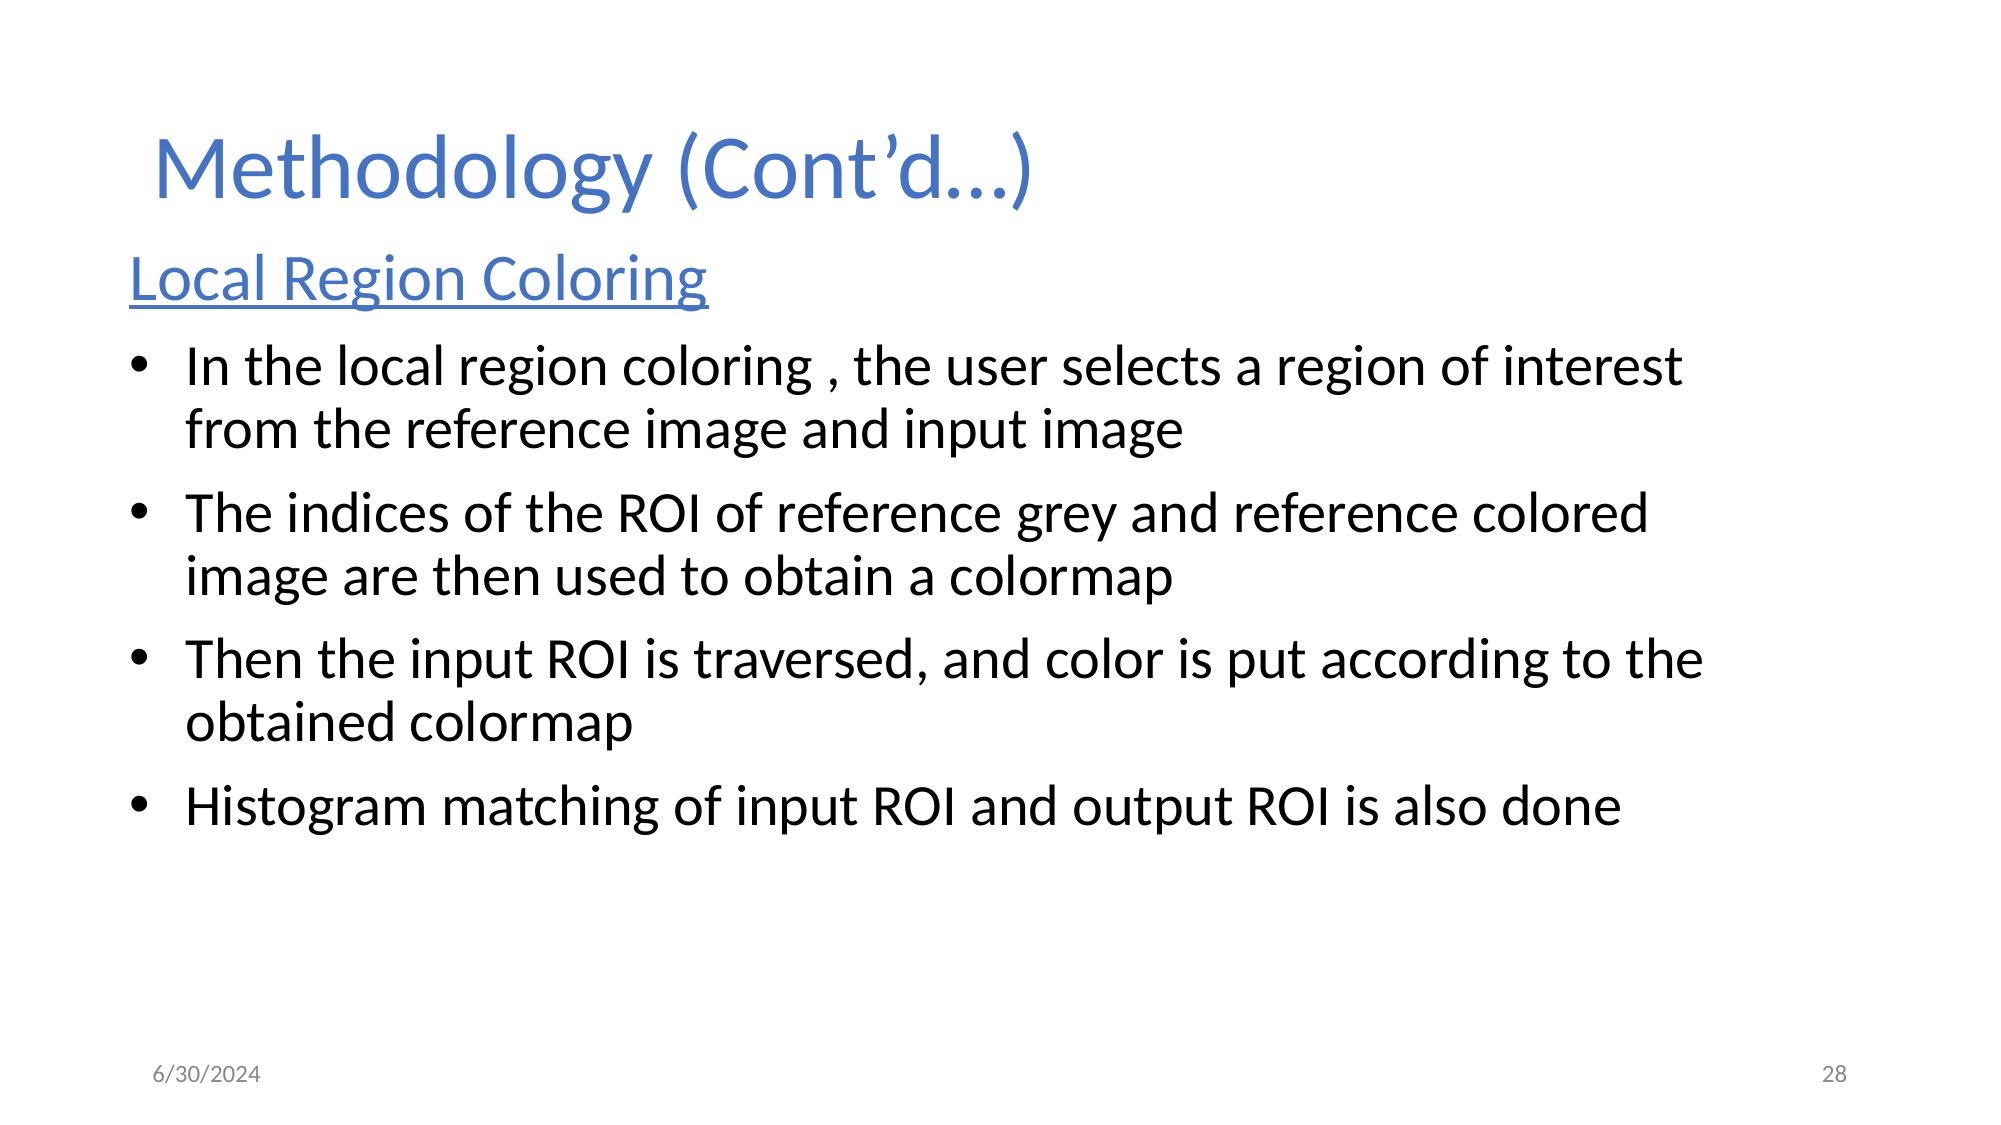

# Methodology (Cont’d…)
Local Region Coloring
In the local region coloring , the user selects a region of interest from the reference image and input image
The indices of the ROI of reference grey and reference colored image are then used to obtain a colormap
Then the input ROI is traversed, and color is put according to the obtained colormap
Histogram matching of input ROI and output ROI is also done
6/30/2024
28